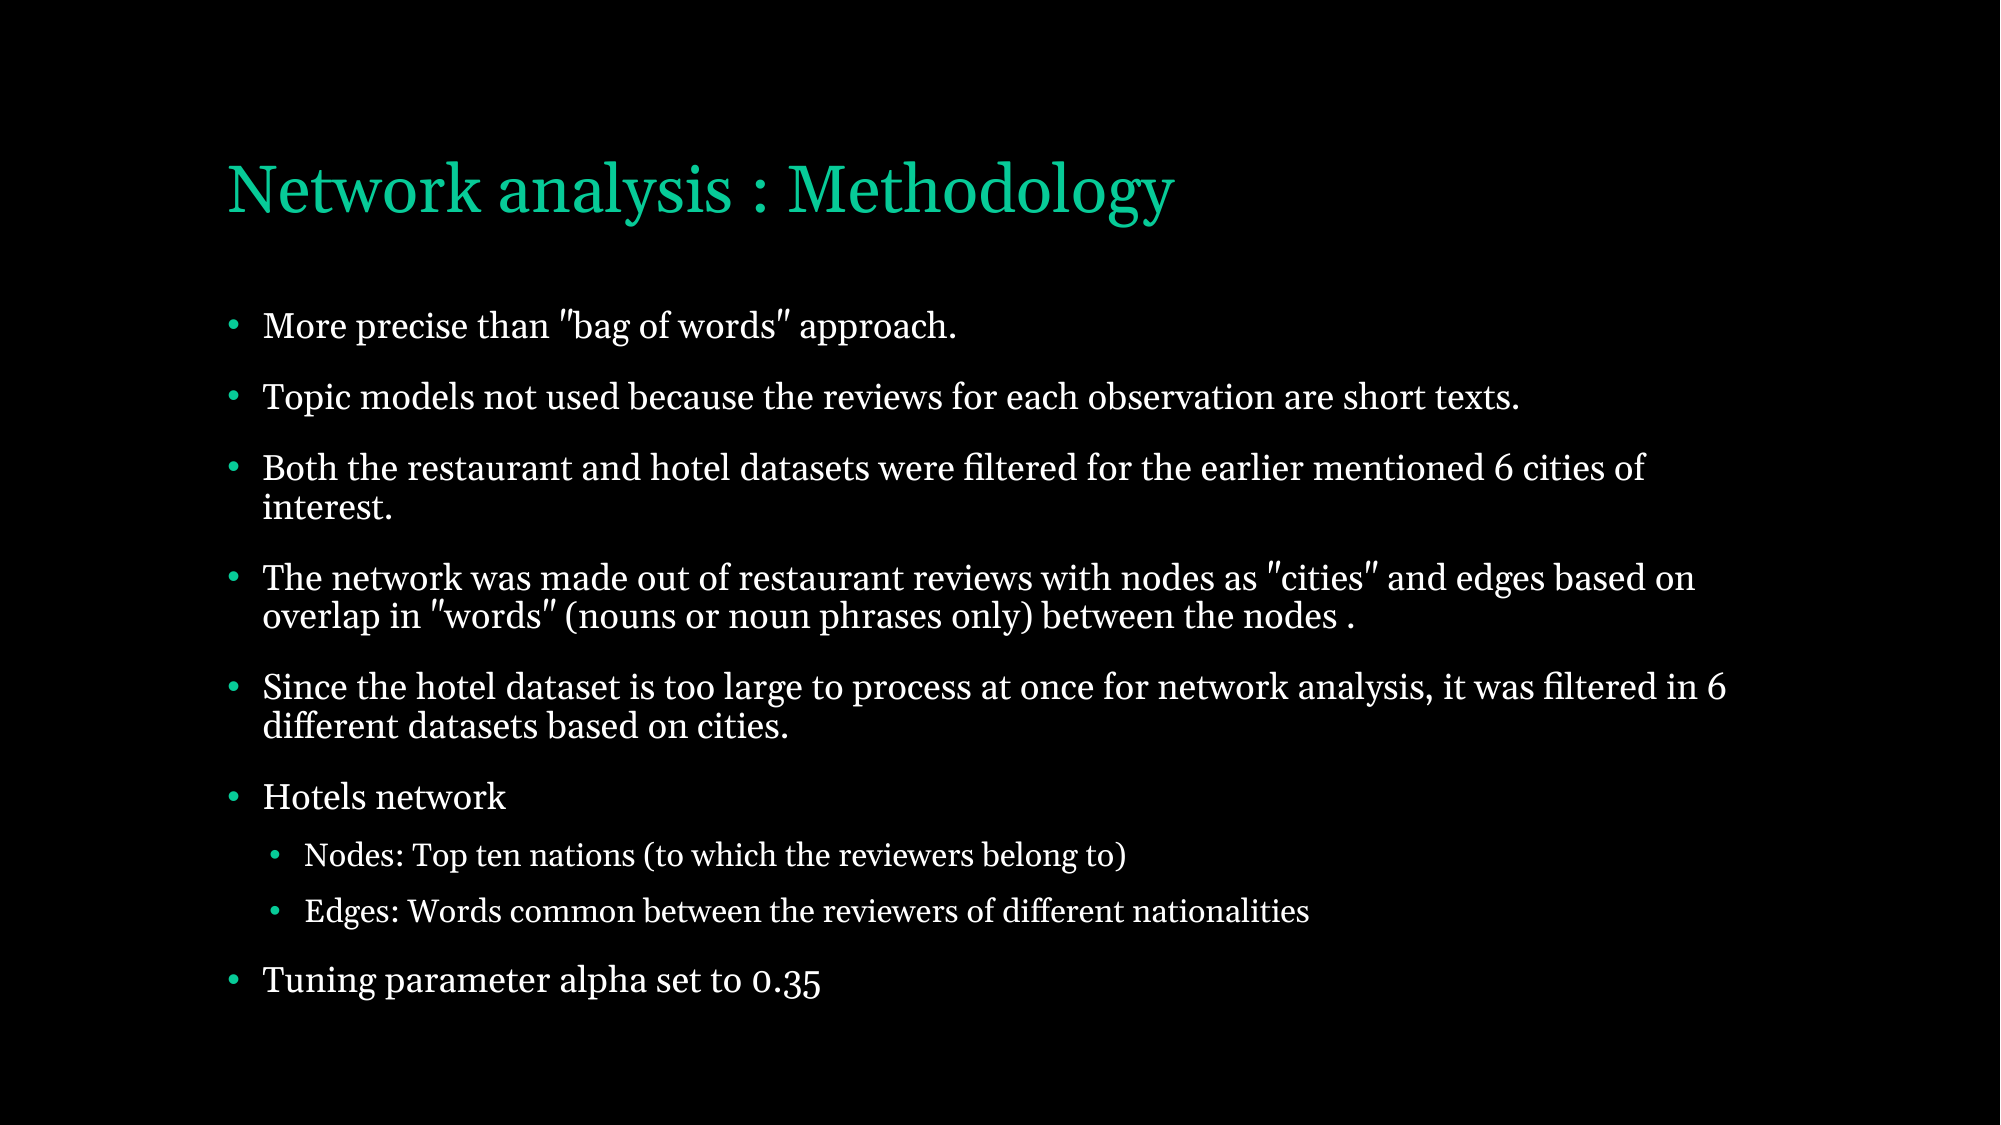

# Network analysis : Methodology
More precise than "bag of words" approach.
Topic models not used because the reviews for each observation are short texts.
Both the restaurant and hotel datasets were filtered for the earlier mentioned 6 cities of interest.
The network was made out of restaurant reviews with nodes as "cities" and edges based on overlap in "words" (nouns or noun phrases only) between the nodes .
Since the hotel dataset is too large to process at once for network analysis, it was filtered in 6 different datasets based on cities.
Hotels network
Nodes: Top ten nations (to which the reviewers belong to)
Edges: Words common between the reviewers of different nationalities
Tuning parameter alpha set to 0.35